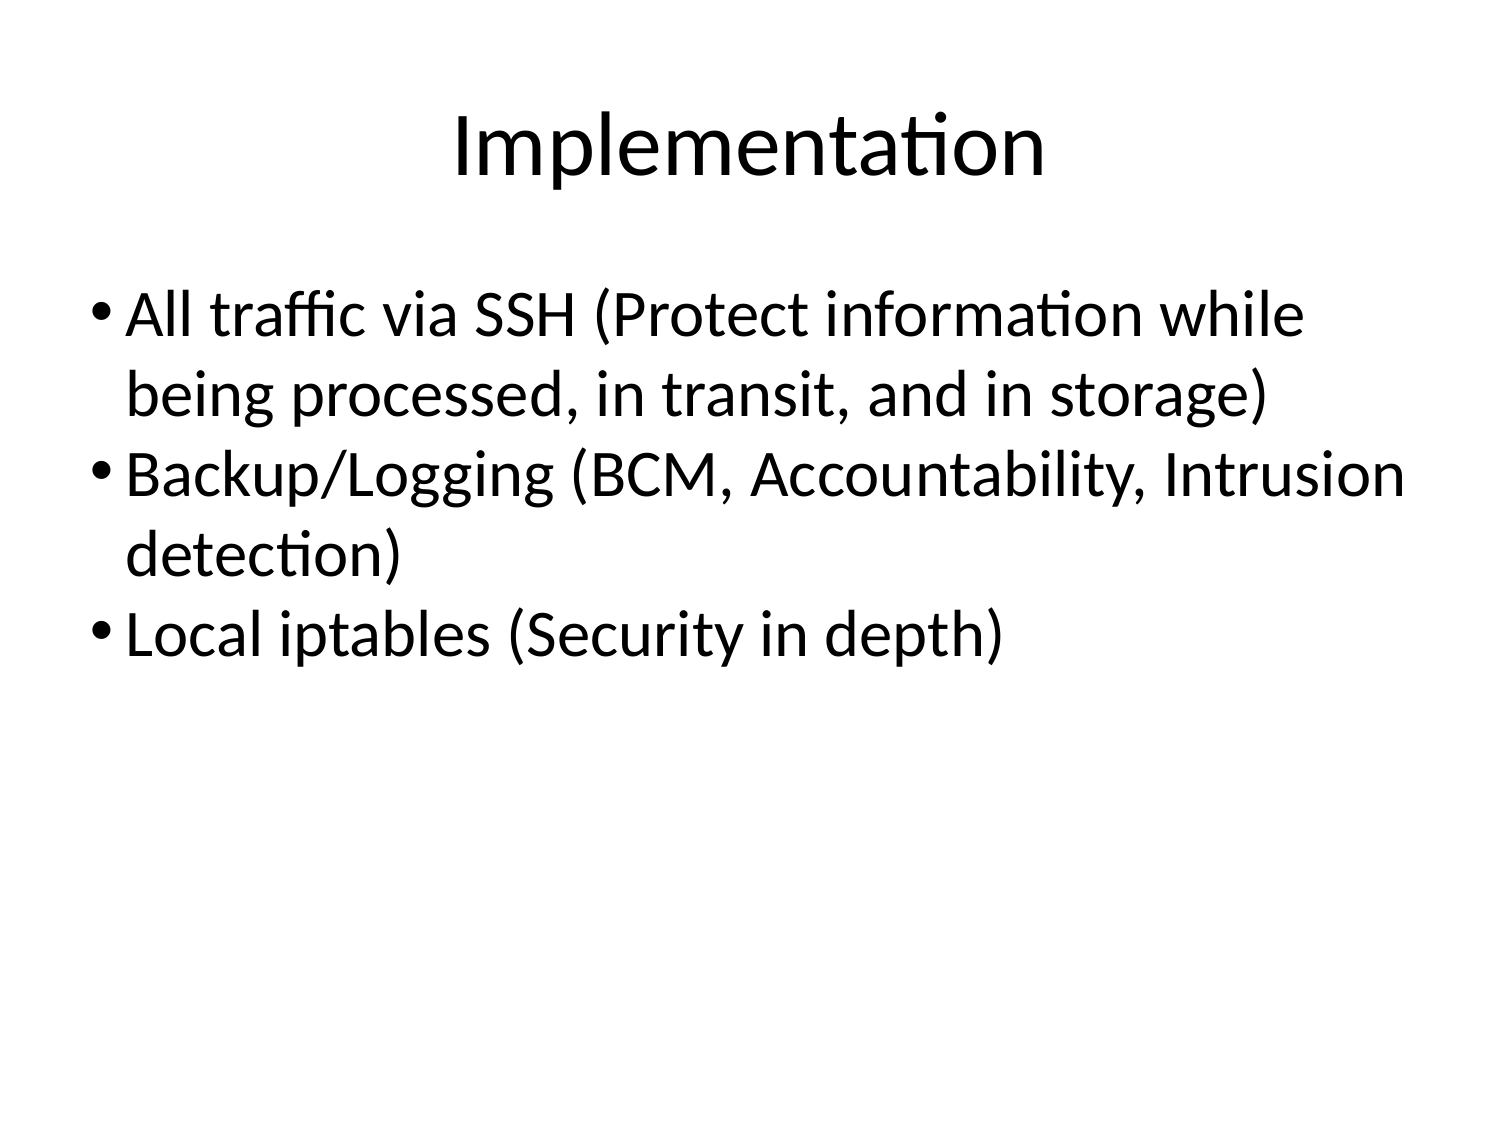

Implementation
All traffic via SSH (Protect information while being processed, in transit, and in storage)
Backup/Logging (BCM, Accountability, Intrusion detection)
Local iptables (Security in depth)